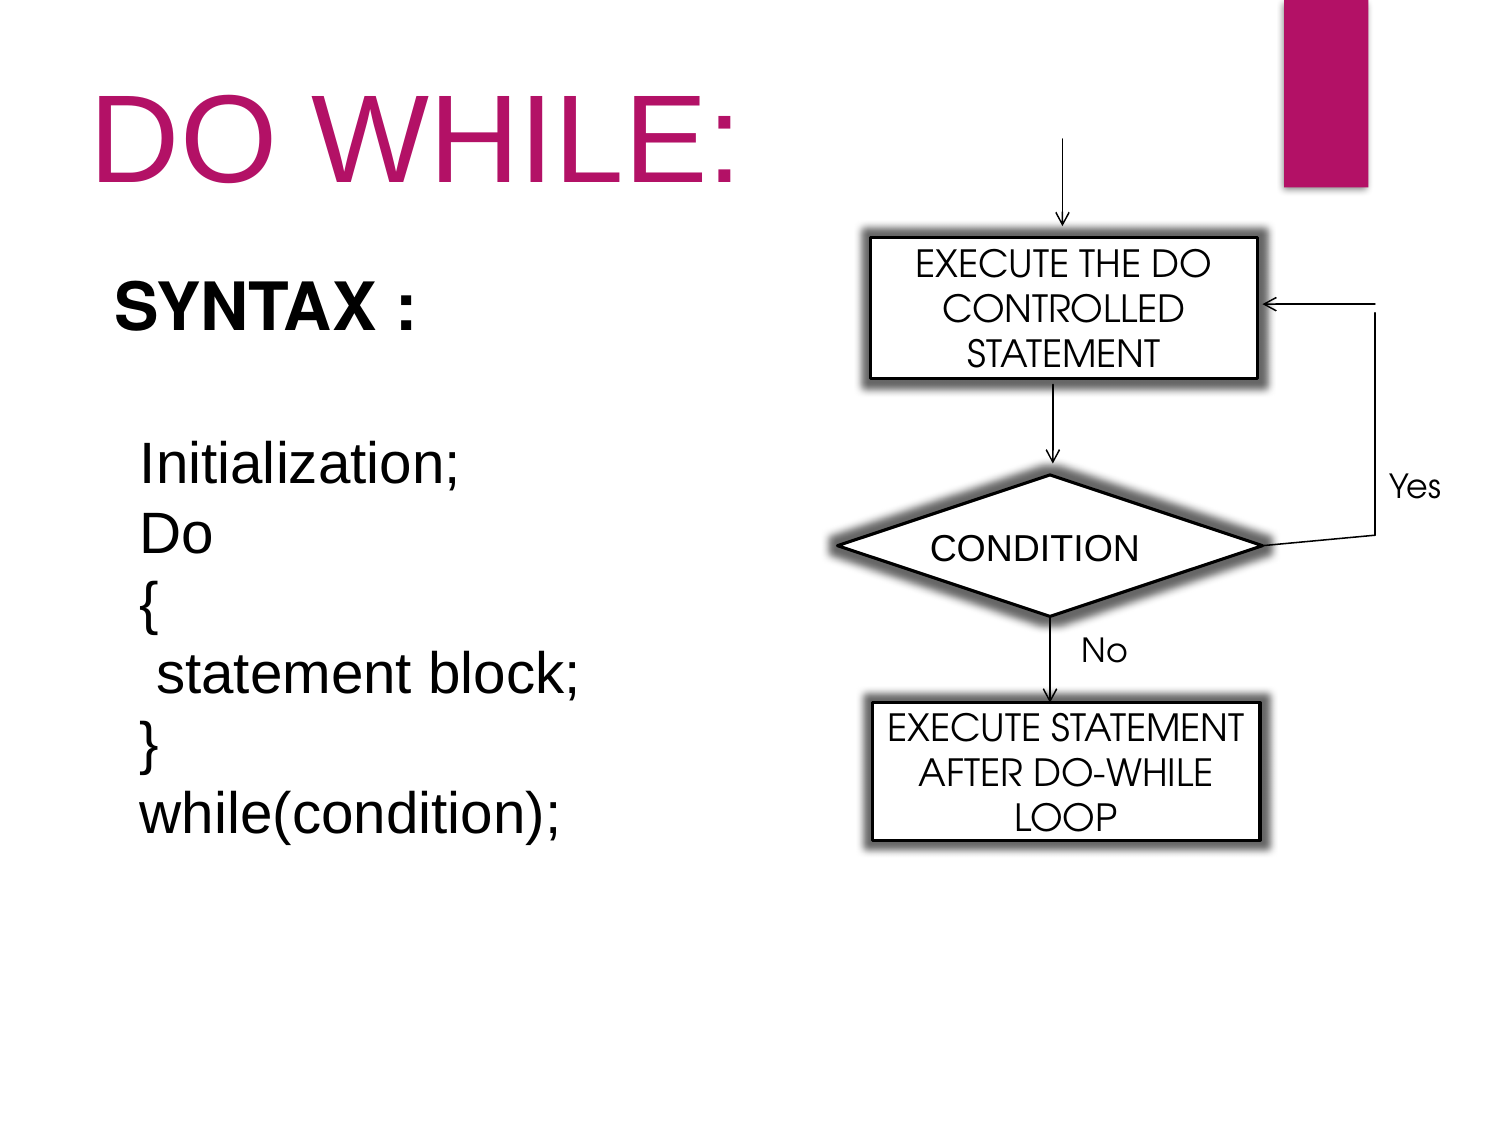

DO WHILE:
EXECUTE THE DO CONTROLLED STATEMENT
SYNTAX :
Initialization;
Do
{
 statement block;
}
while(condition);
Yes

CONDITION

No
EXECUTE STATEMENT AFTER DO-WHILE LOOP